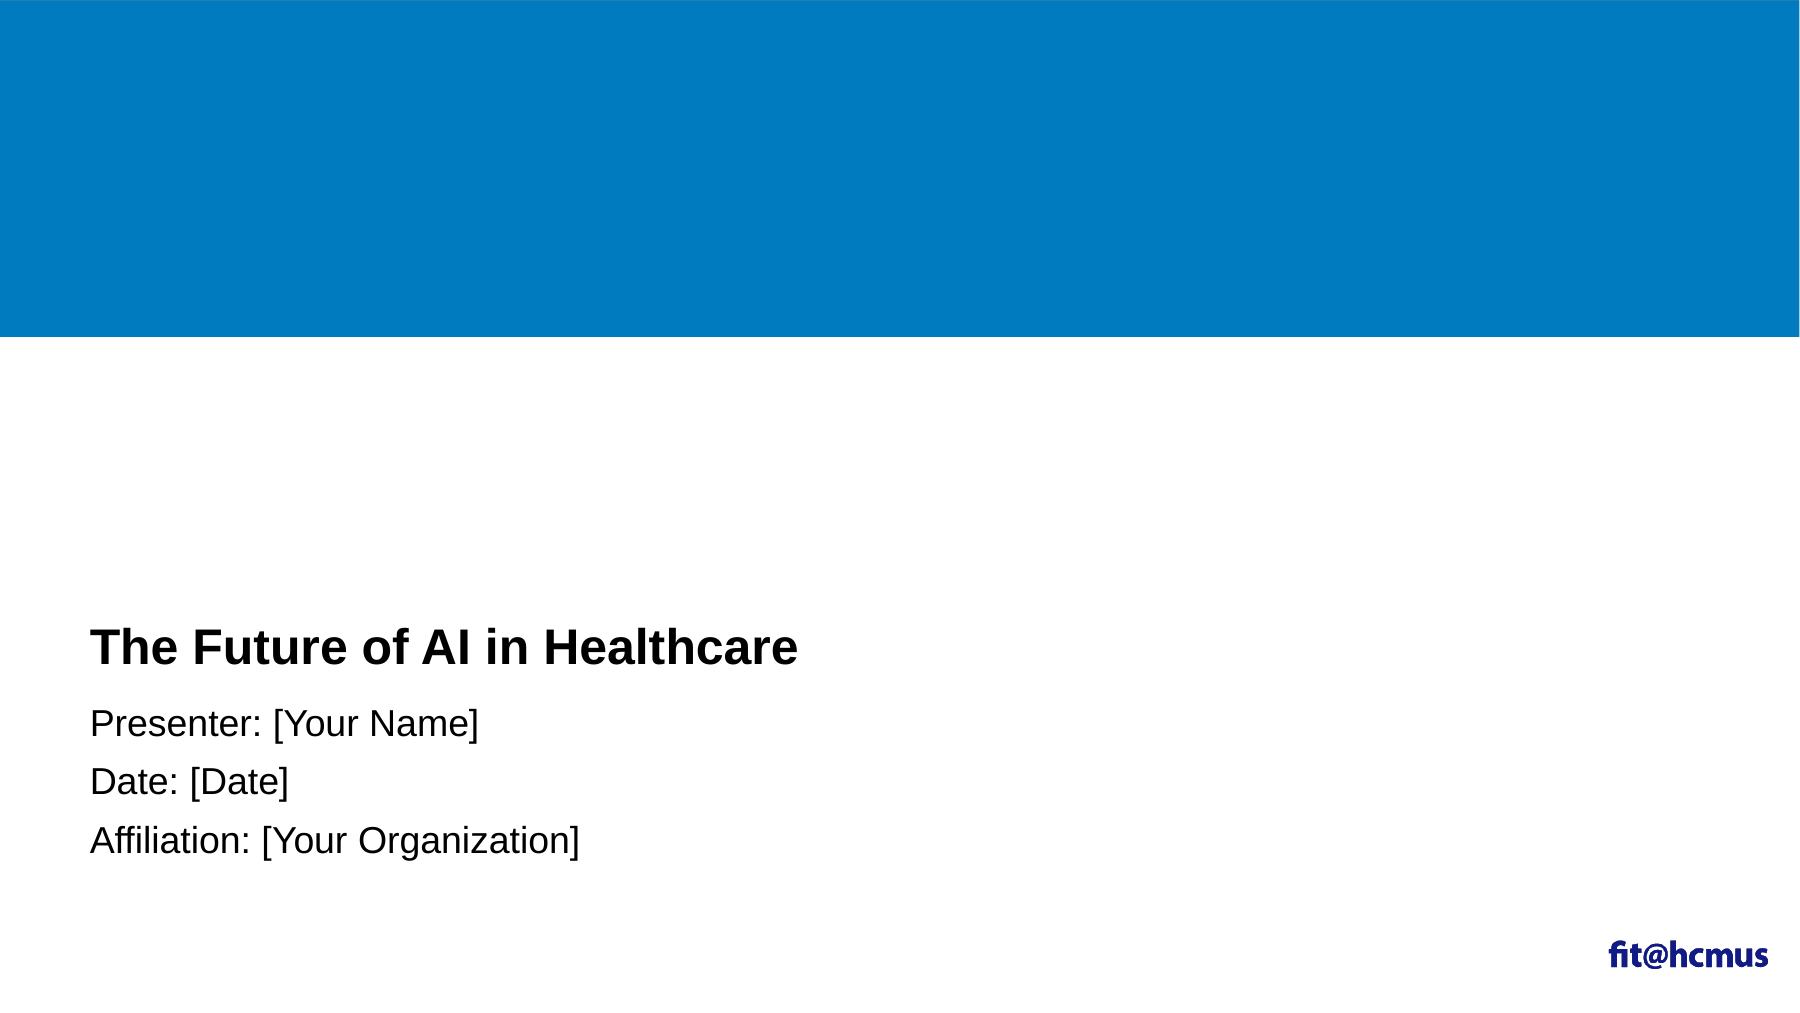

# The Future of AI in Healthcare
Presenter: [Your Name]
Date: [Date]
Affiliation: [Your Organization]